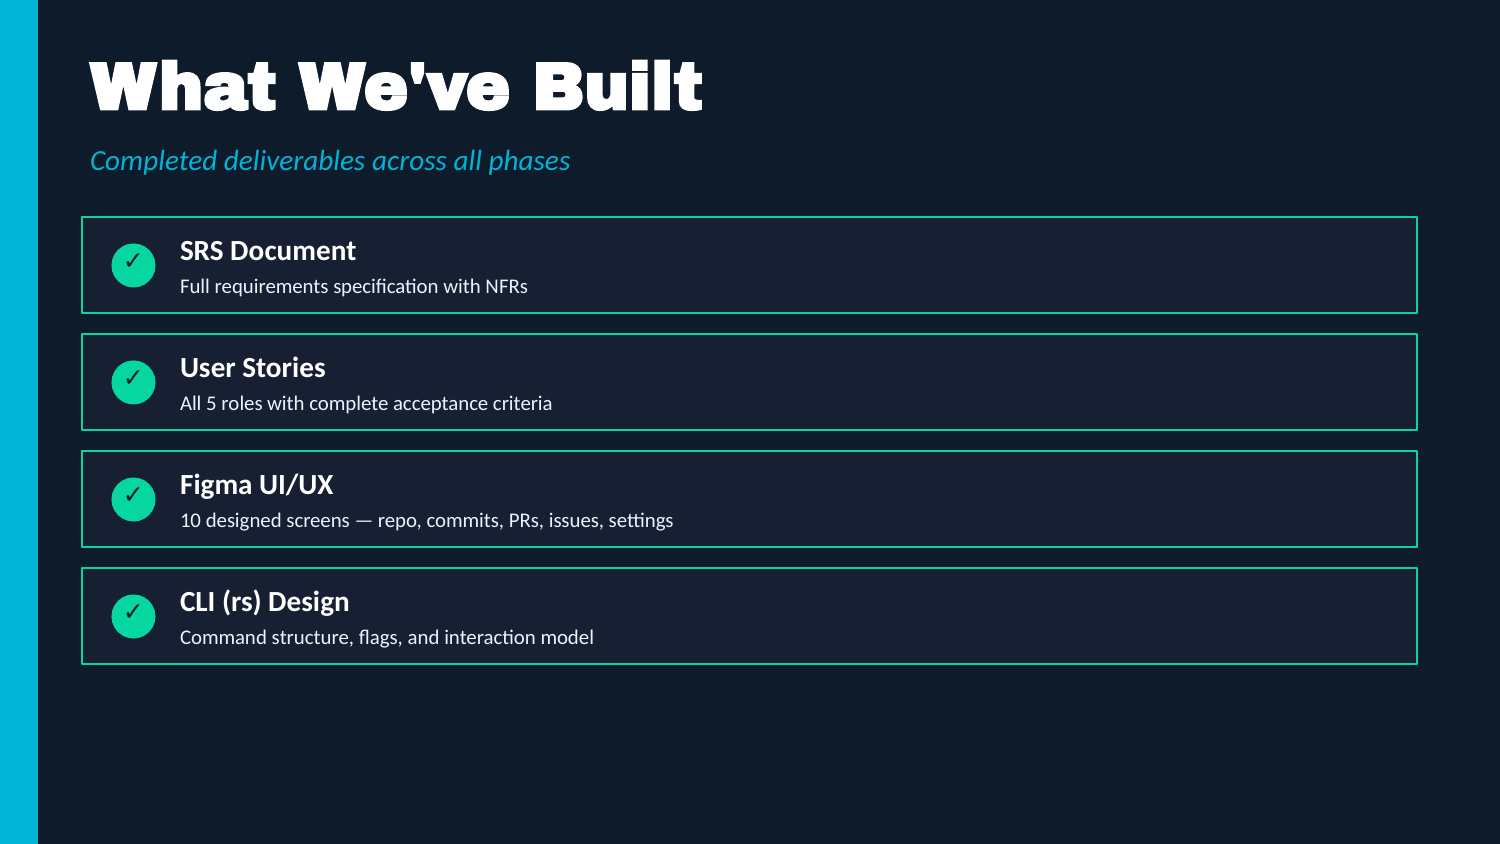

What We've Built
Completed deliverables across all phases

SRS Document
✓

Full requirements specification with NFRs

User Stories
✓

All 5 roles with complete acceptance criteria

Figma UI/UX
✓

10 designed screens — repo, commits, PRs, issues, settings

CLI (rs) Design
✓

Command structure, flags, and interaction model